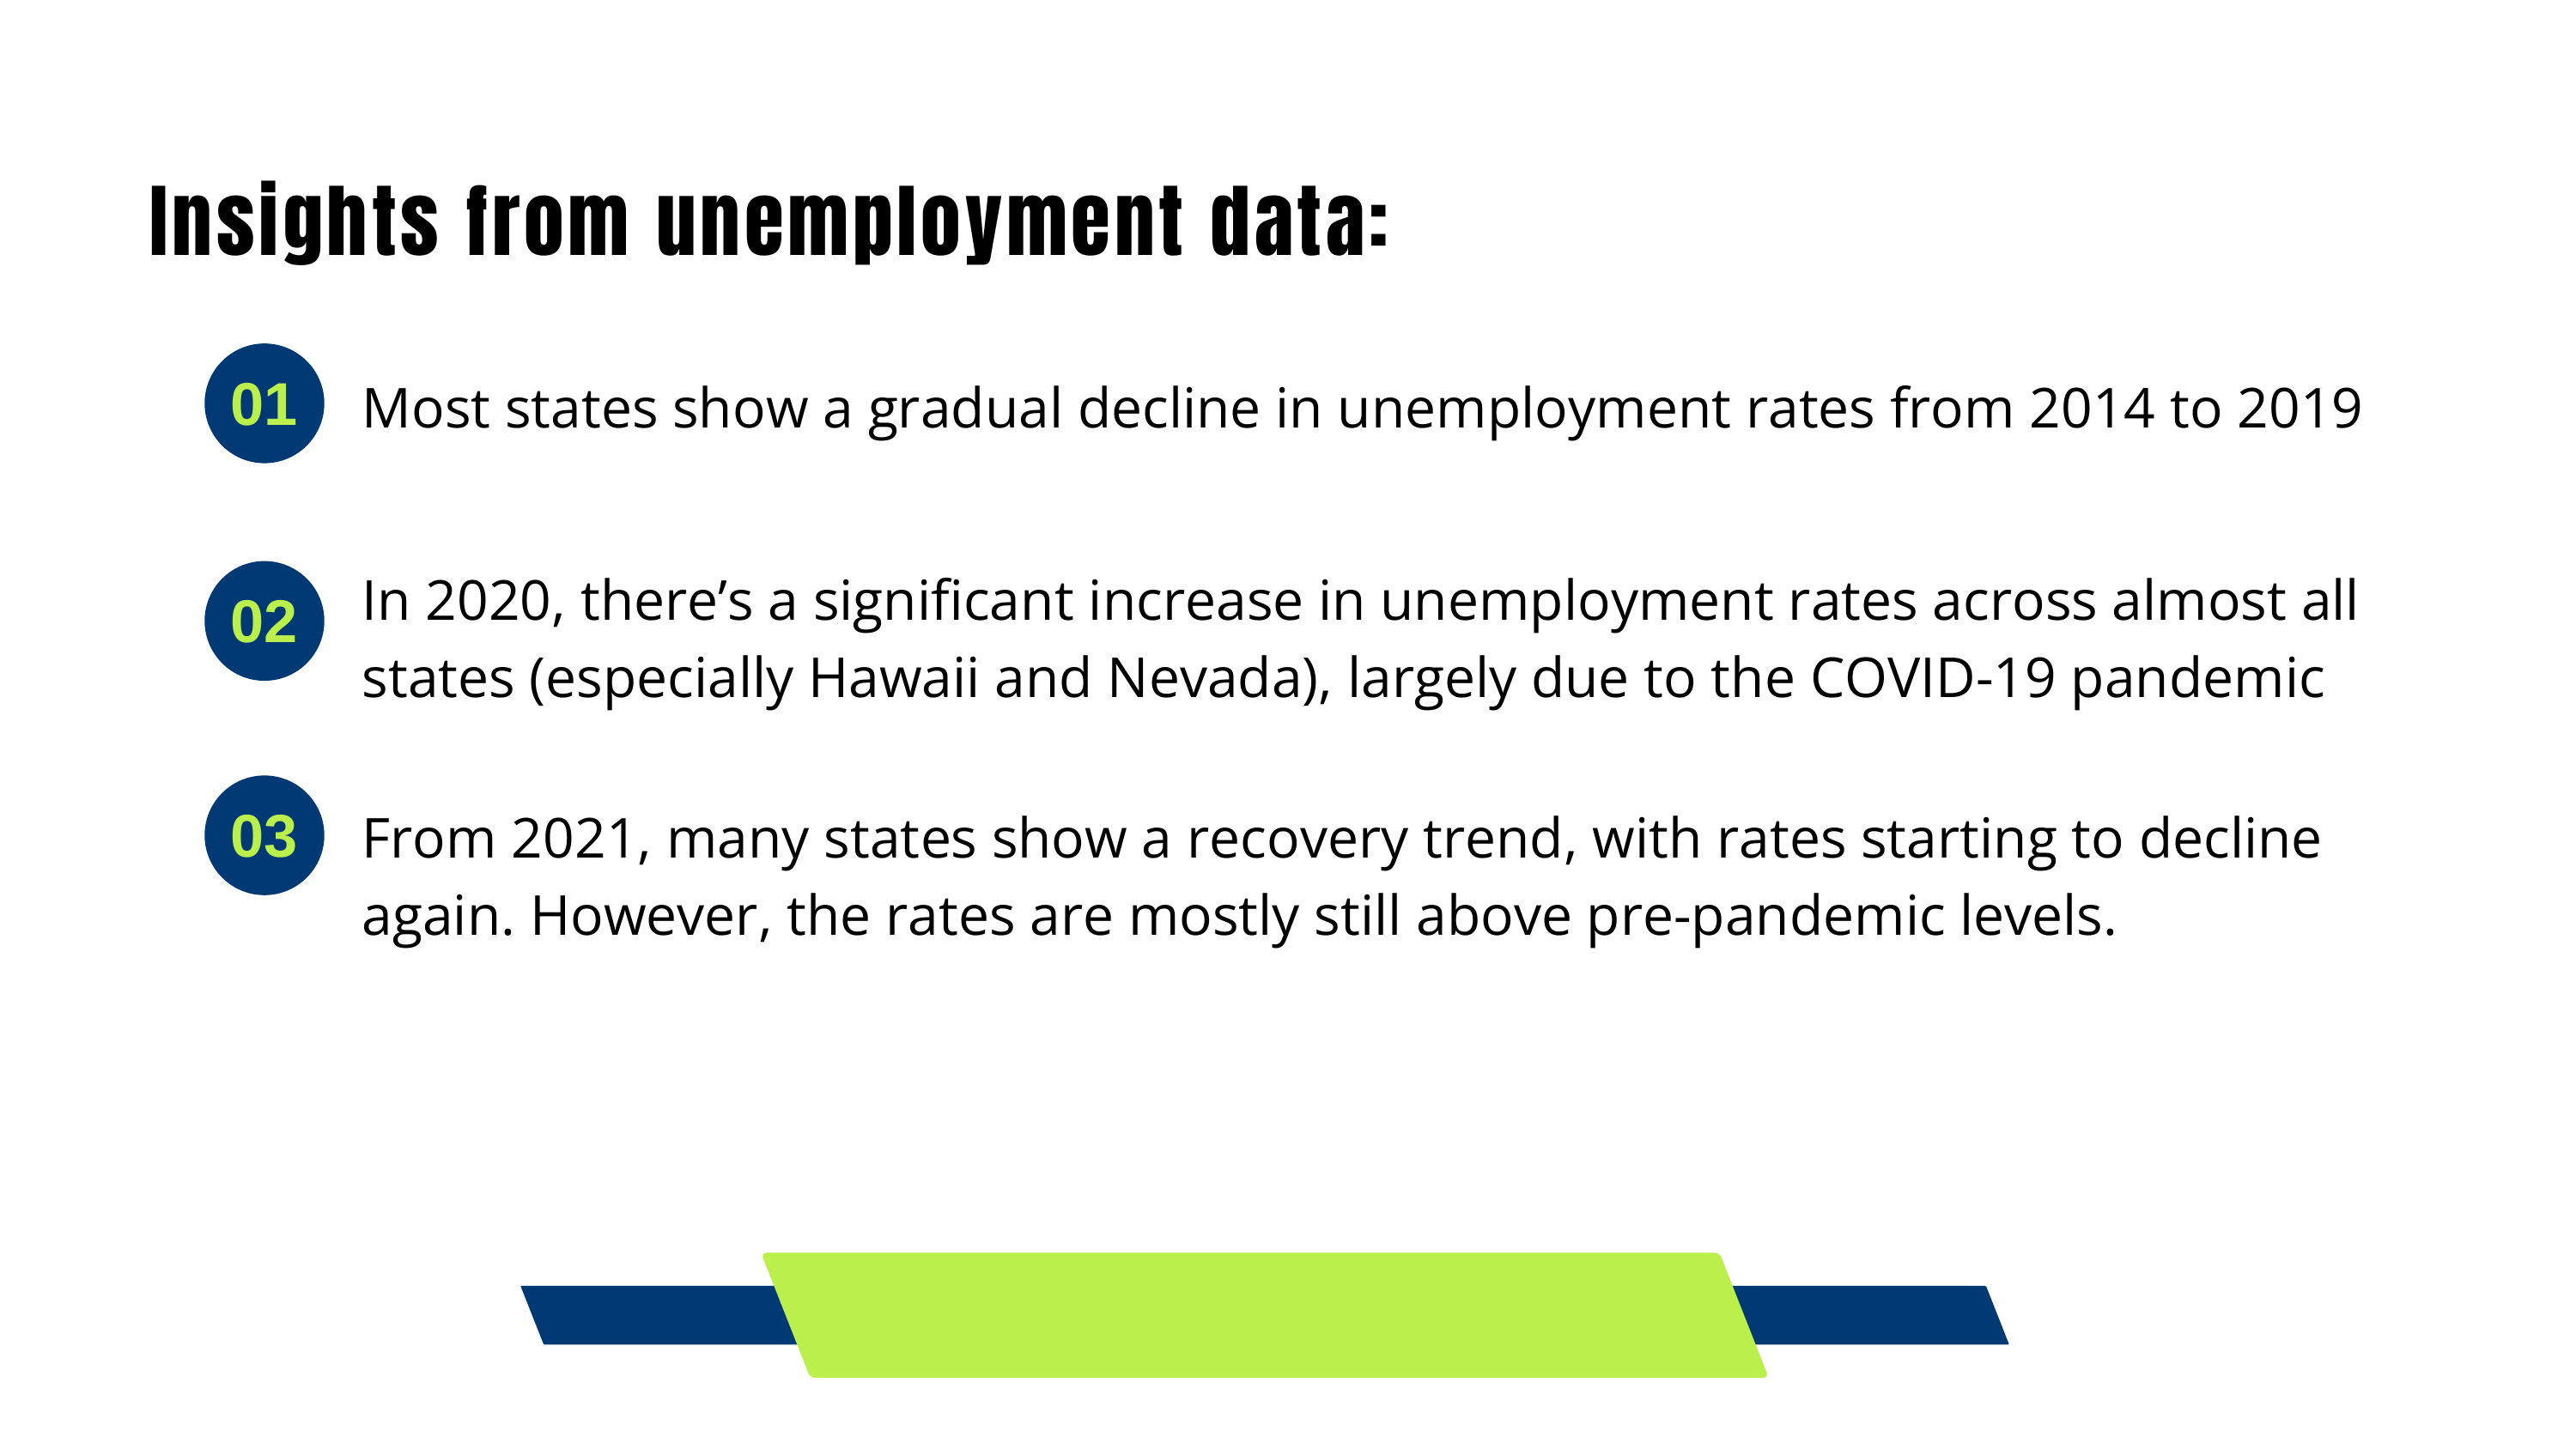

Insights from unemployment data:

01
Most states show a gradual decline in unemployment rates from 2014 to 2019
In 2020, there’s a significant increase in unemployment rates across almost all states (especially Hawaii and Nevada), largely due to the COVID-19 pandemic

02

03
From 2021, many states show a recovery trend, with rates starting to decline again. However, the rates are mostly still above pre-pandemic levels.